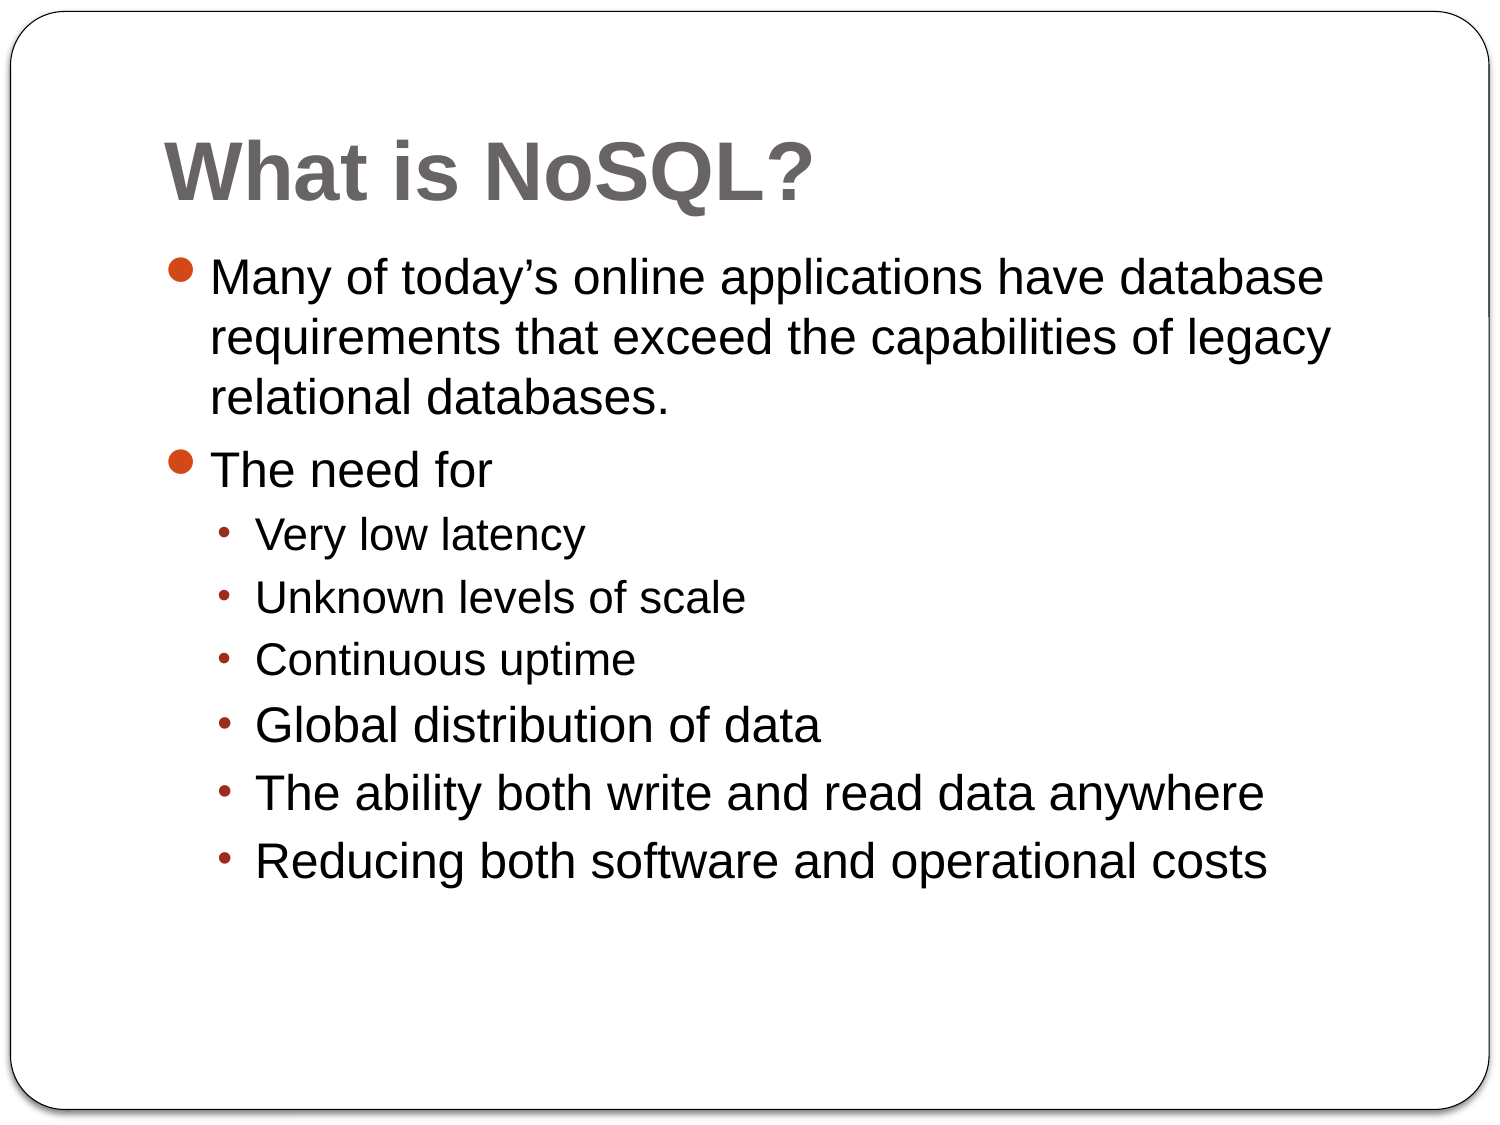

# What is NoSQL?
Many of today’s online applications have database  requirements that exceed the capabilities of legacy relational databases.
The need for
Very low latency
Unknown levels of scale
Continuous uptime
Global distribution of data
The ability both write and read data anywhere
Reducing both software and operational costs